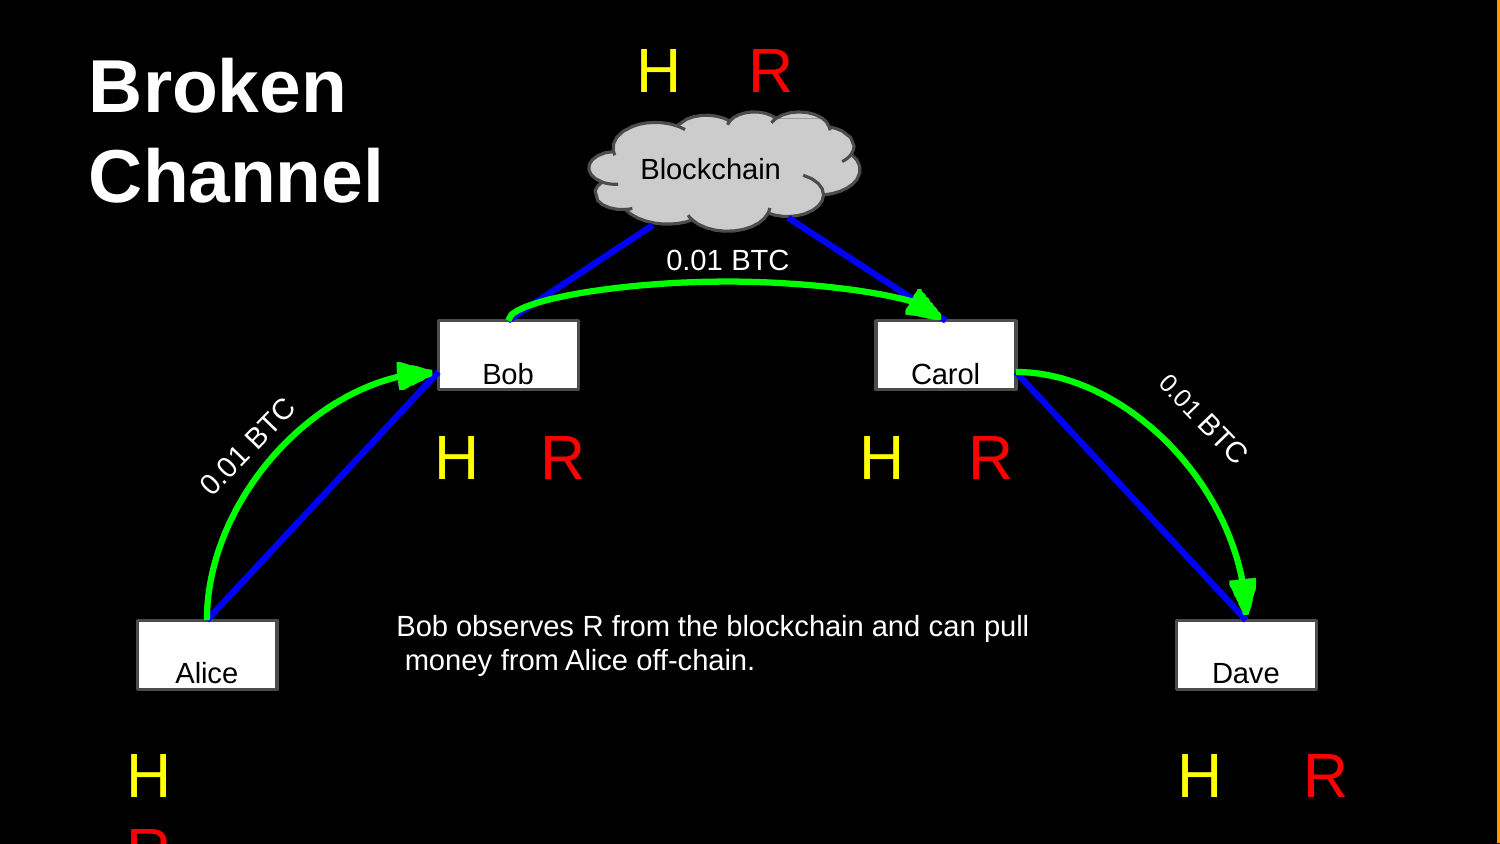

# H	R
Broken  Channel

Blockchain

0.01 BTC

Bob

Carol

0.01 BTC
H	R	H	R
0.01 BTC

Bob observes R from the blockchain and can pull  money from Alice off-chain.

Alice

Dave
H	R
H	R